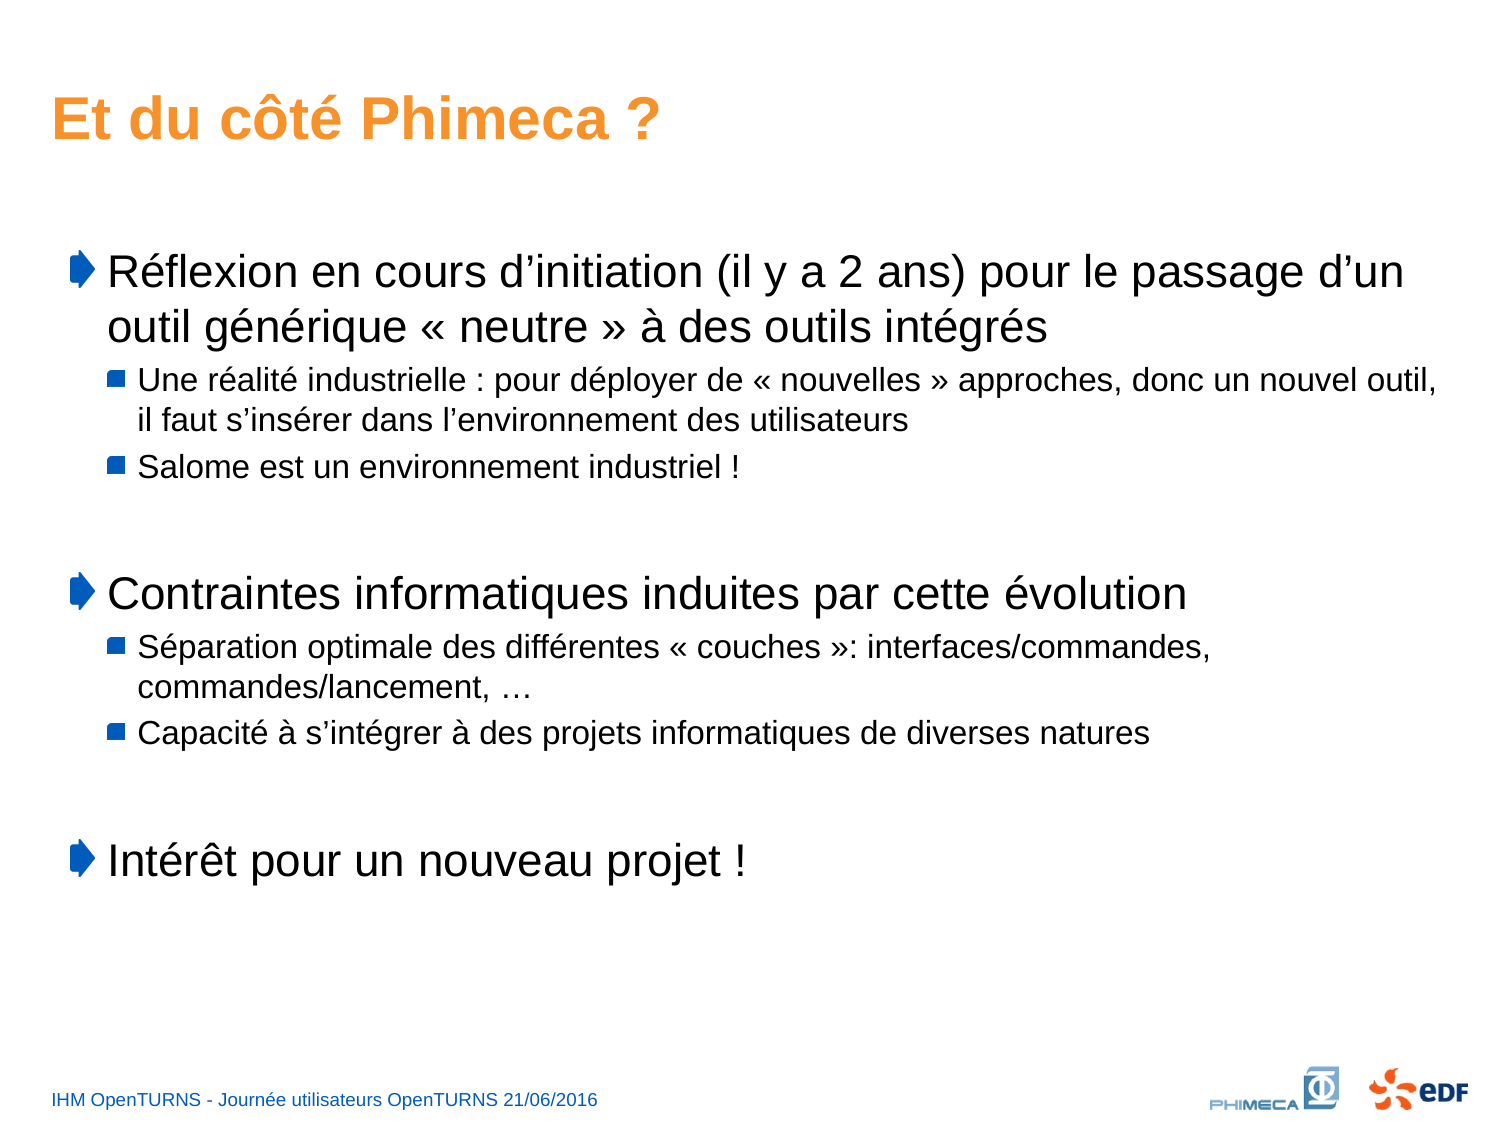

# Et du côté Phimeca ?
Réflexion en cours d’initiation (il y a 2 ans) pour le passage d’un outil générique « neutre » à des outils intégrés
Une réalité industrielle : pour déployer de « nouvelles » approches, donc un nouvel outil, il faut s’insérer dans l’environnement des utilisateurs
Salome est un environnement industriel !

Contraintes informatiques induites par cette évolution
Séparation optimale des différentes « couches »: interfaces/commandes, commandes/lancement, …
Capacité à s’intégrer à des projets informatiques de diverses natures

Intérêt pour un nouveau projet !

IHM OpenTURNS - Journée utilisateurs OpenTURNS 21/06/2016